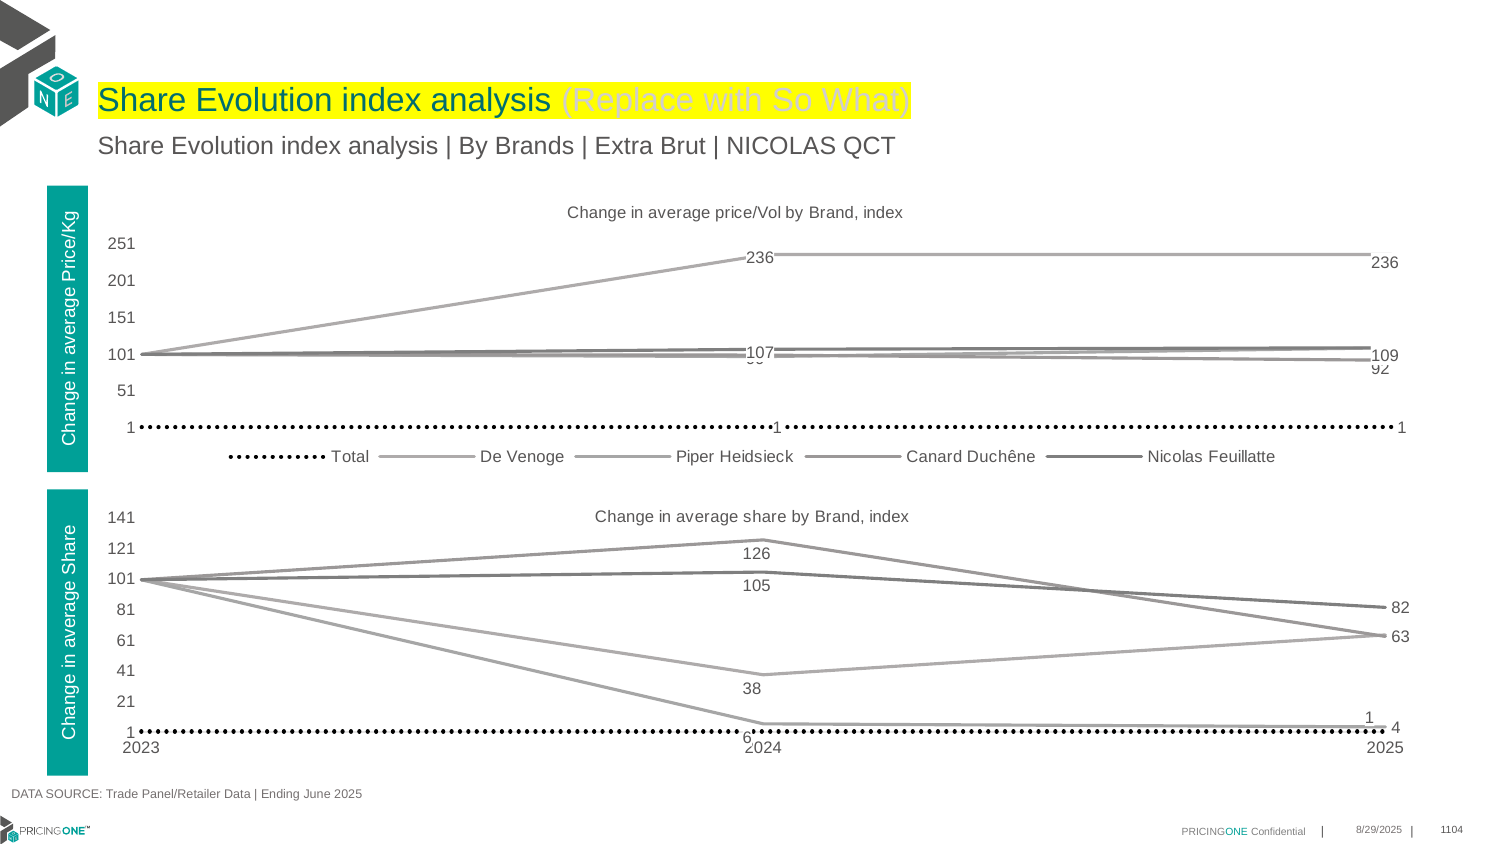

# Share Evolution index analysis (Replace with So What)
Share Evolution index analysis | By Brands | Extra Brut | NICOLAS QCT

### Chart: Change in average price/Vol by Brand, index

| Category | Total | De Venoge | Piper Heidsieck | Canard Duchêne | Nicolas Feuillatte |
|---|---|---|---|---|---|
| 2023 | 1.0 | 100.0 | 100.0 | 100.0 | 100.0 |
| 2024 | 1.0652638902252187 | 236.0 | 97.0 | 99.0 | 107.0 |
| 2025 | 1.1394339059404595 | 236.0 | 109.0 | 92.0 | 109.0 |
Change in average Price/Kg

### Chart: Change in average share by Brand, index

| Category | Total | De Venoge | Piper Heidsieck | Canard Duchêne | Nicolas Feuillatte |
|---|---|---|---|---|---|
| 2023 | 1.0 | 100.0 | 100.0 | 100.0 | 100.0 |
| 2024 | 1.0 | 38.0 | 6.0 | 126.0 | 105.0 |
| 2025 | 1.0 | 64.0 | 4.0 | 63.0 | 82.0 |
Change in average Share
DATA SOURCE: Trade Panel/Retailer Data | Ending June 2025

8/29/2025
1104